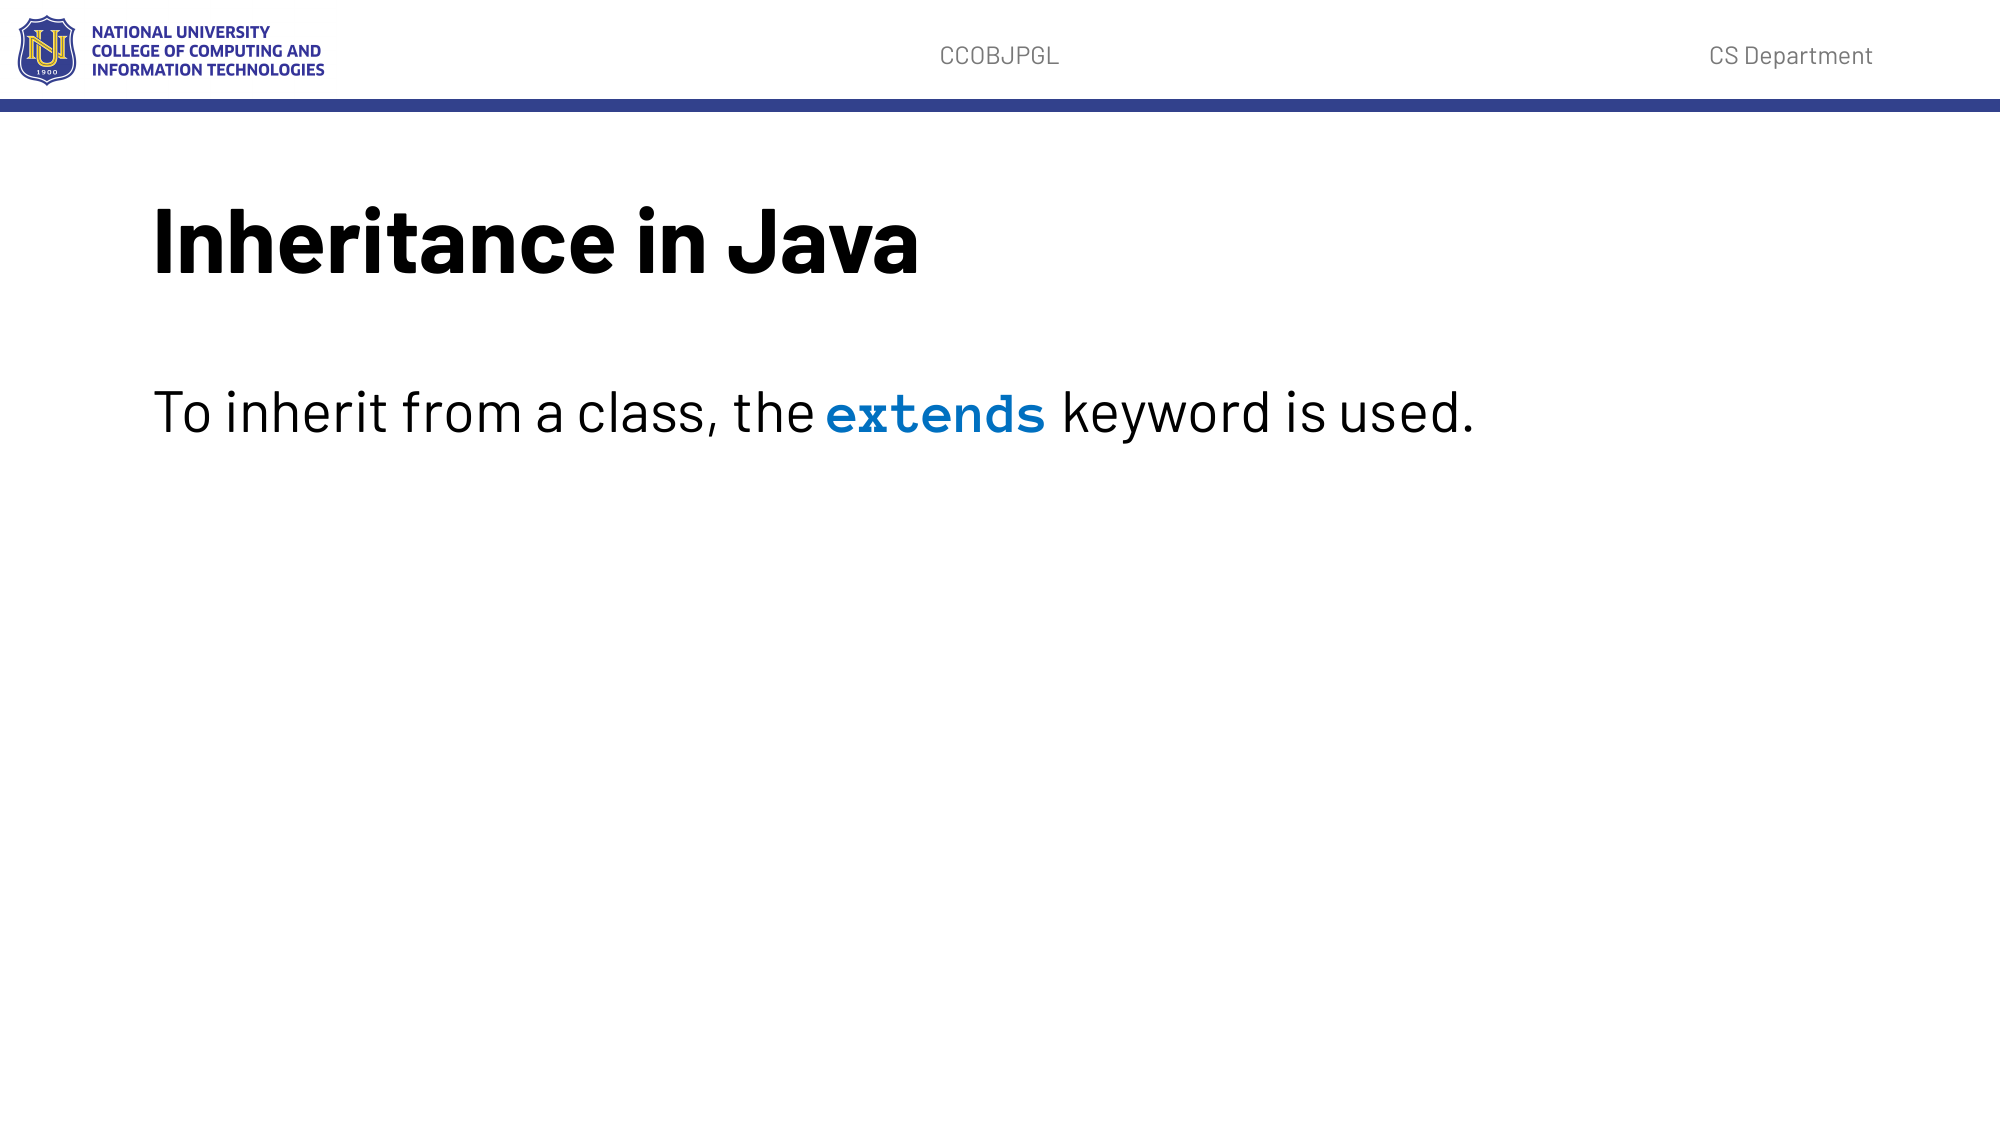

# Inheritance in Java
To inherit from a class, the extends keyword is used.